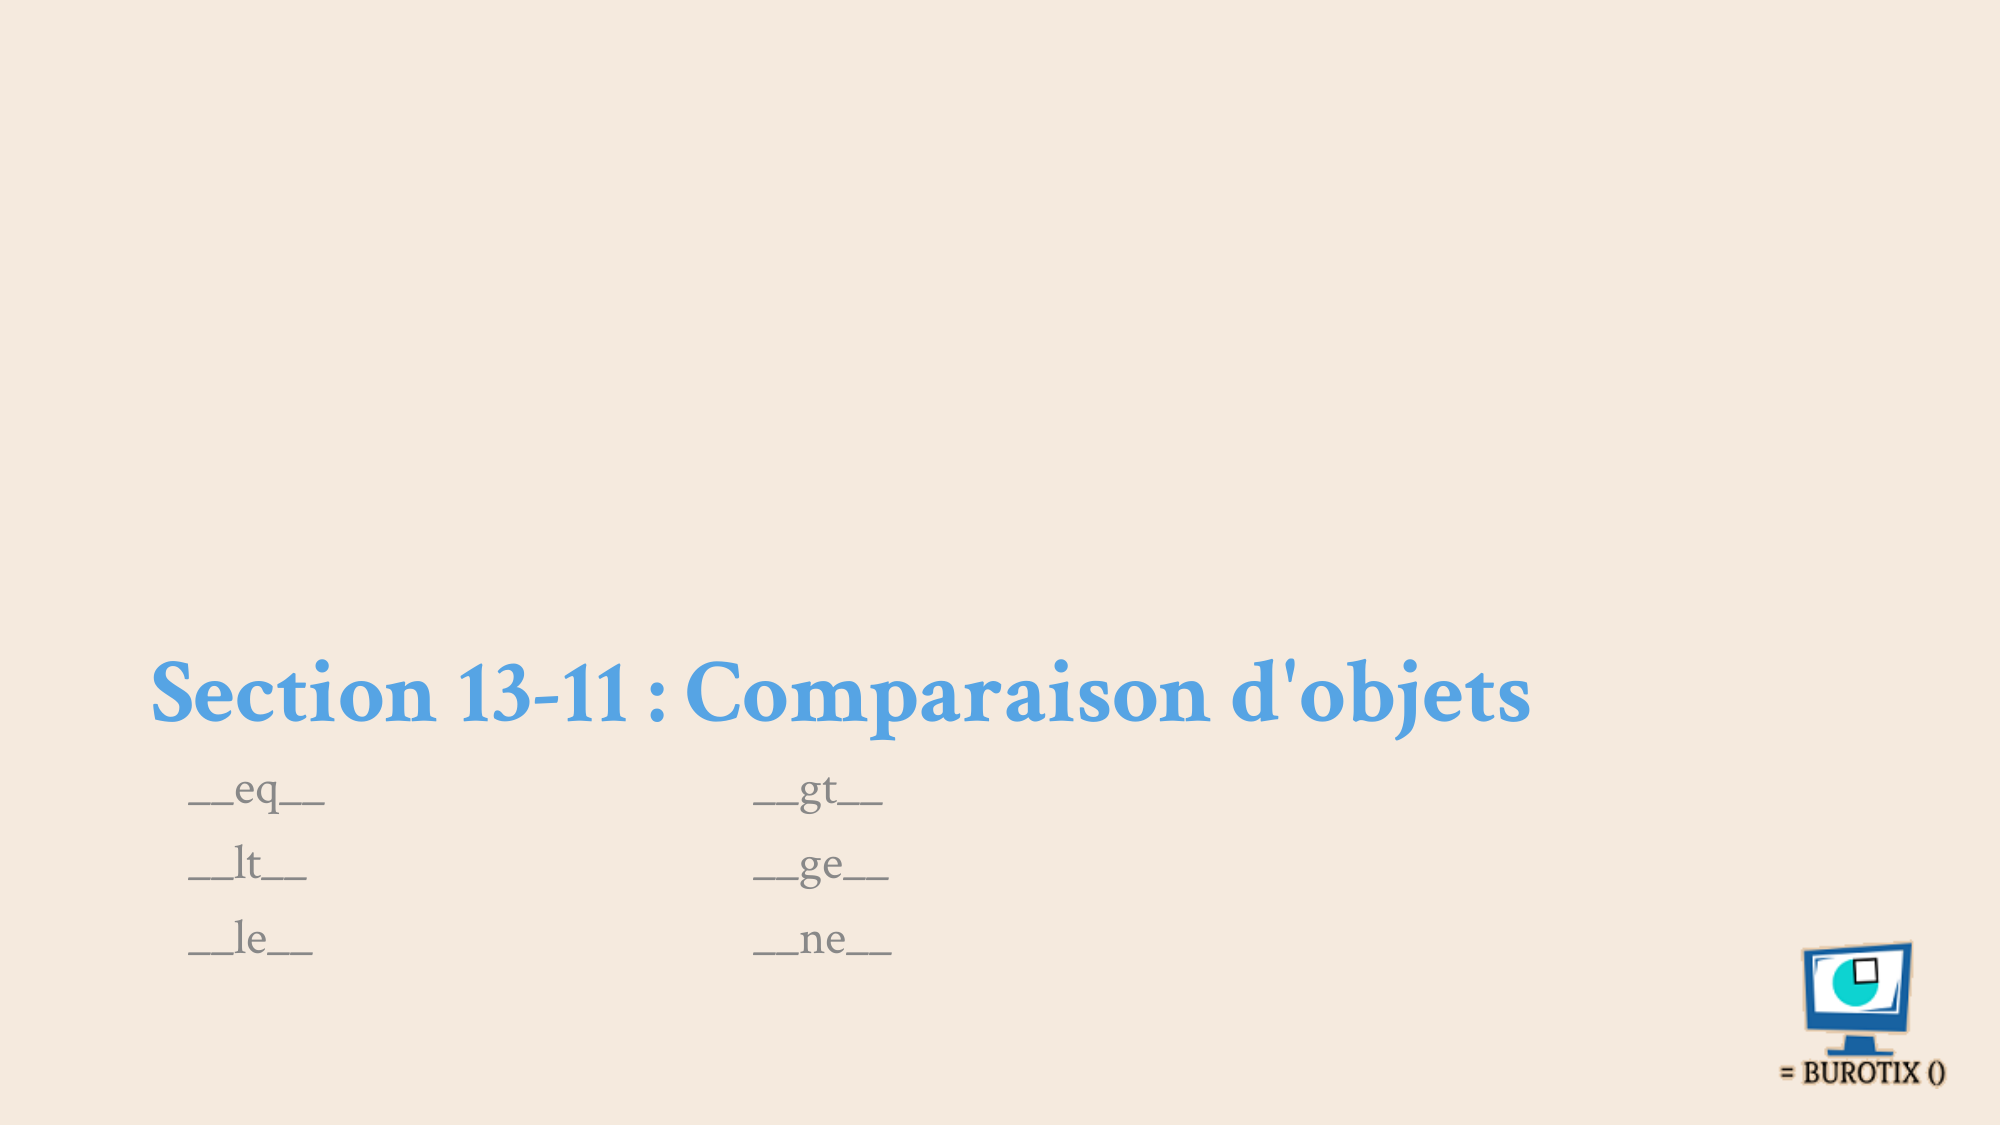

# Section 13-11 : Comparaison d'objets
__eq__
__lt__
__le__
__gt__
__ge__
__ne__